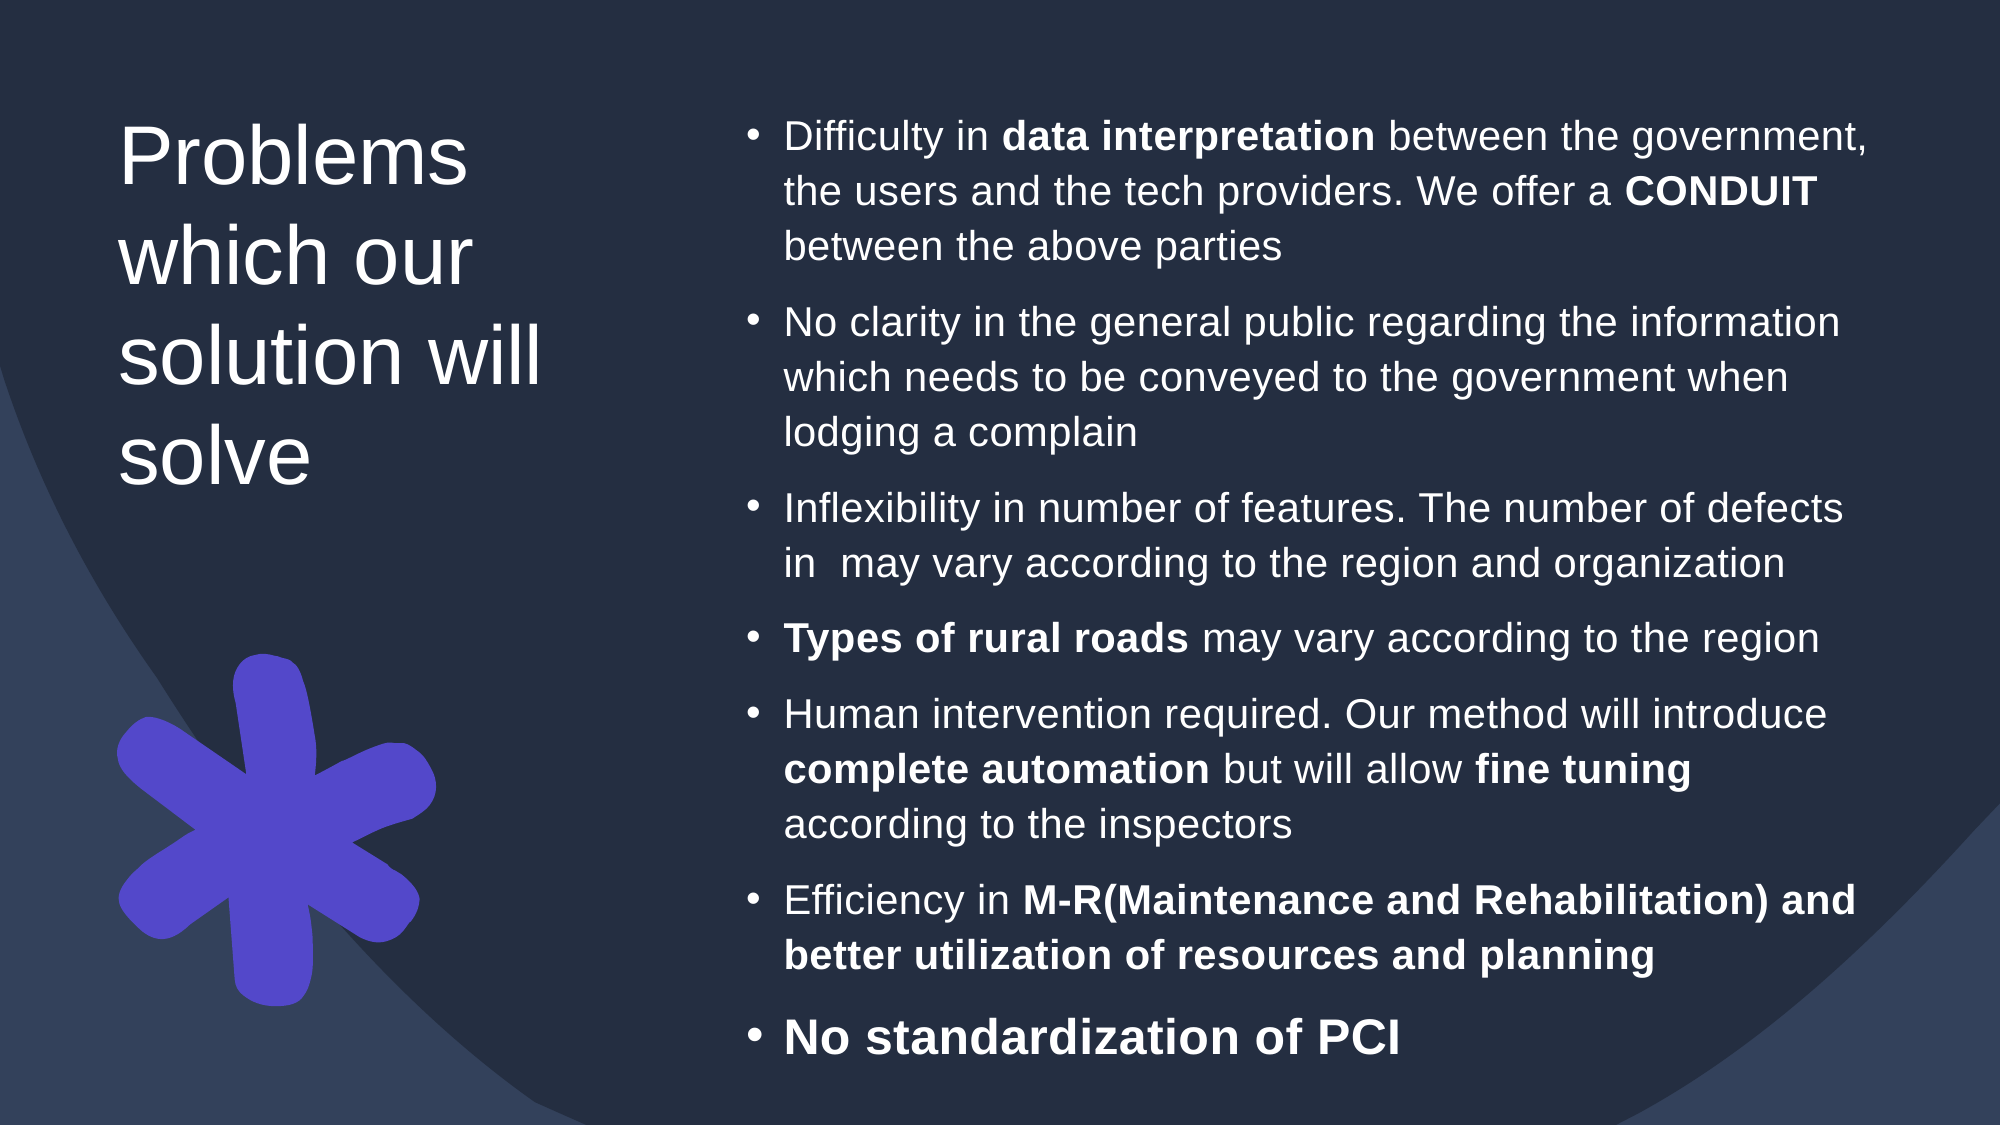

# Problems which our solution will solve
Difficulty in data interpretation between the government, the users and the tech providers. We offer a CONDUIT between the above parties
No clarity in the general public regarding the information which needs to be conveyed to the government when lodging a complain
Inflexibility in number of features. The number of defects in  may vary according to the region and organization
Types of rural roads may vary according to the region
Human intervention required. Our method will introduce complete automation but will allow fine tuning according to the inspectors
Efficiency in M-R(Maintenance and Rehabilitation) and better utilization of resources and planning
No standardization of PCI